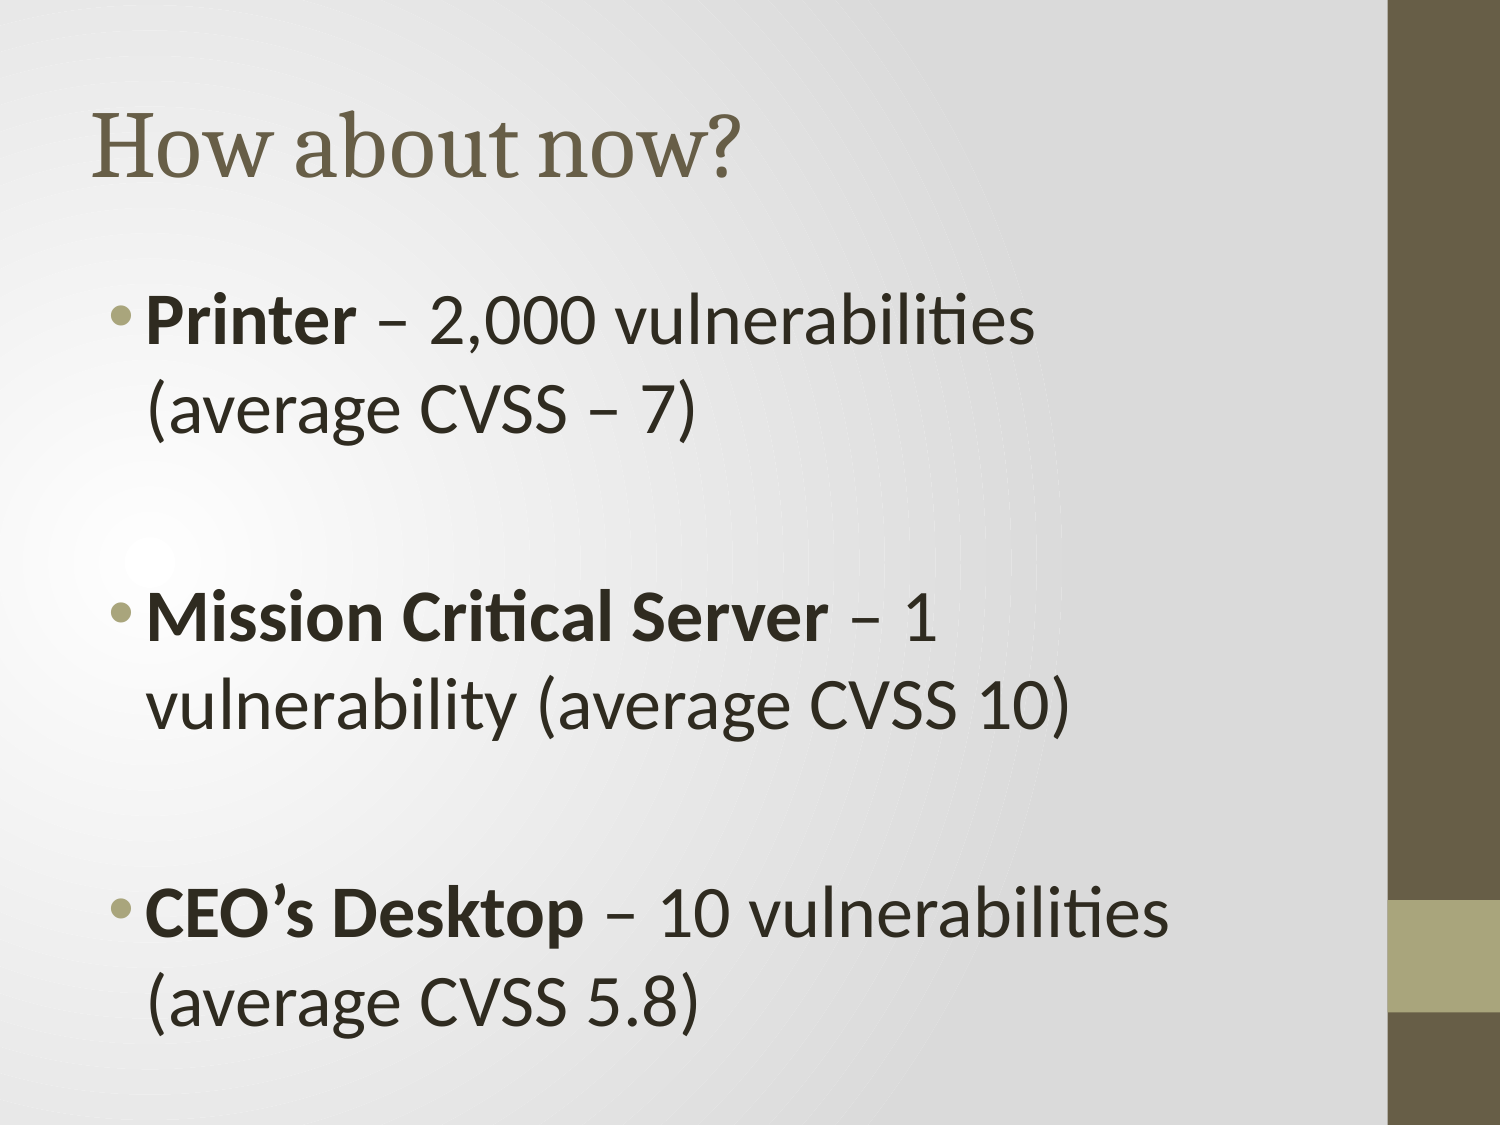

# How about now?
Printer – 2,000 vulnerabilities (average CVSS – 7)

Mission Critical Server – 1 vulnerability (average CVSS 10)

CEO’s Desktop – 10 vulnerabilities (average CVSS 5.8)